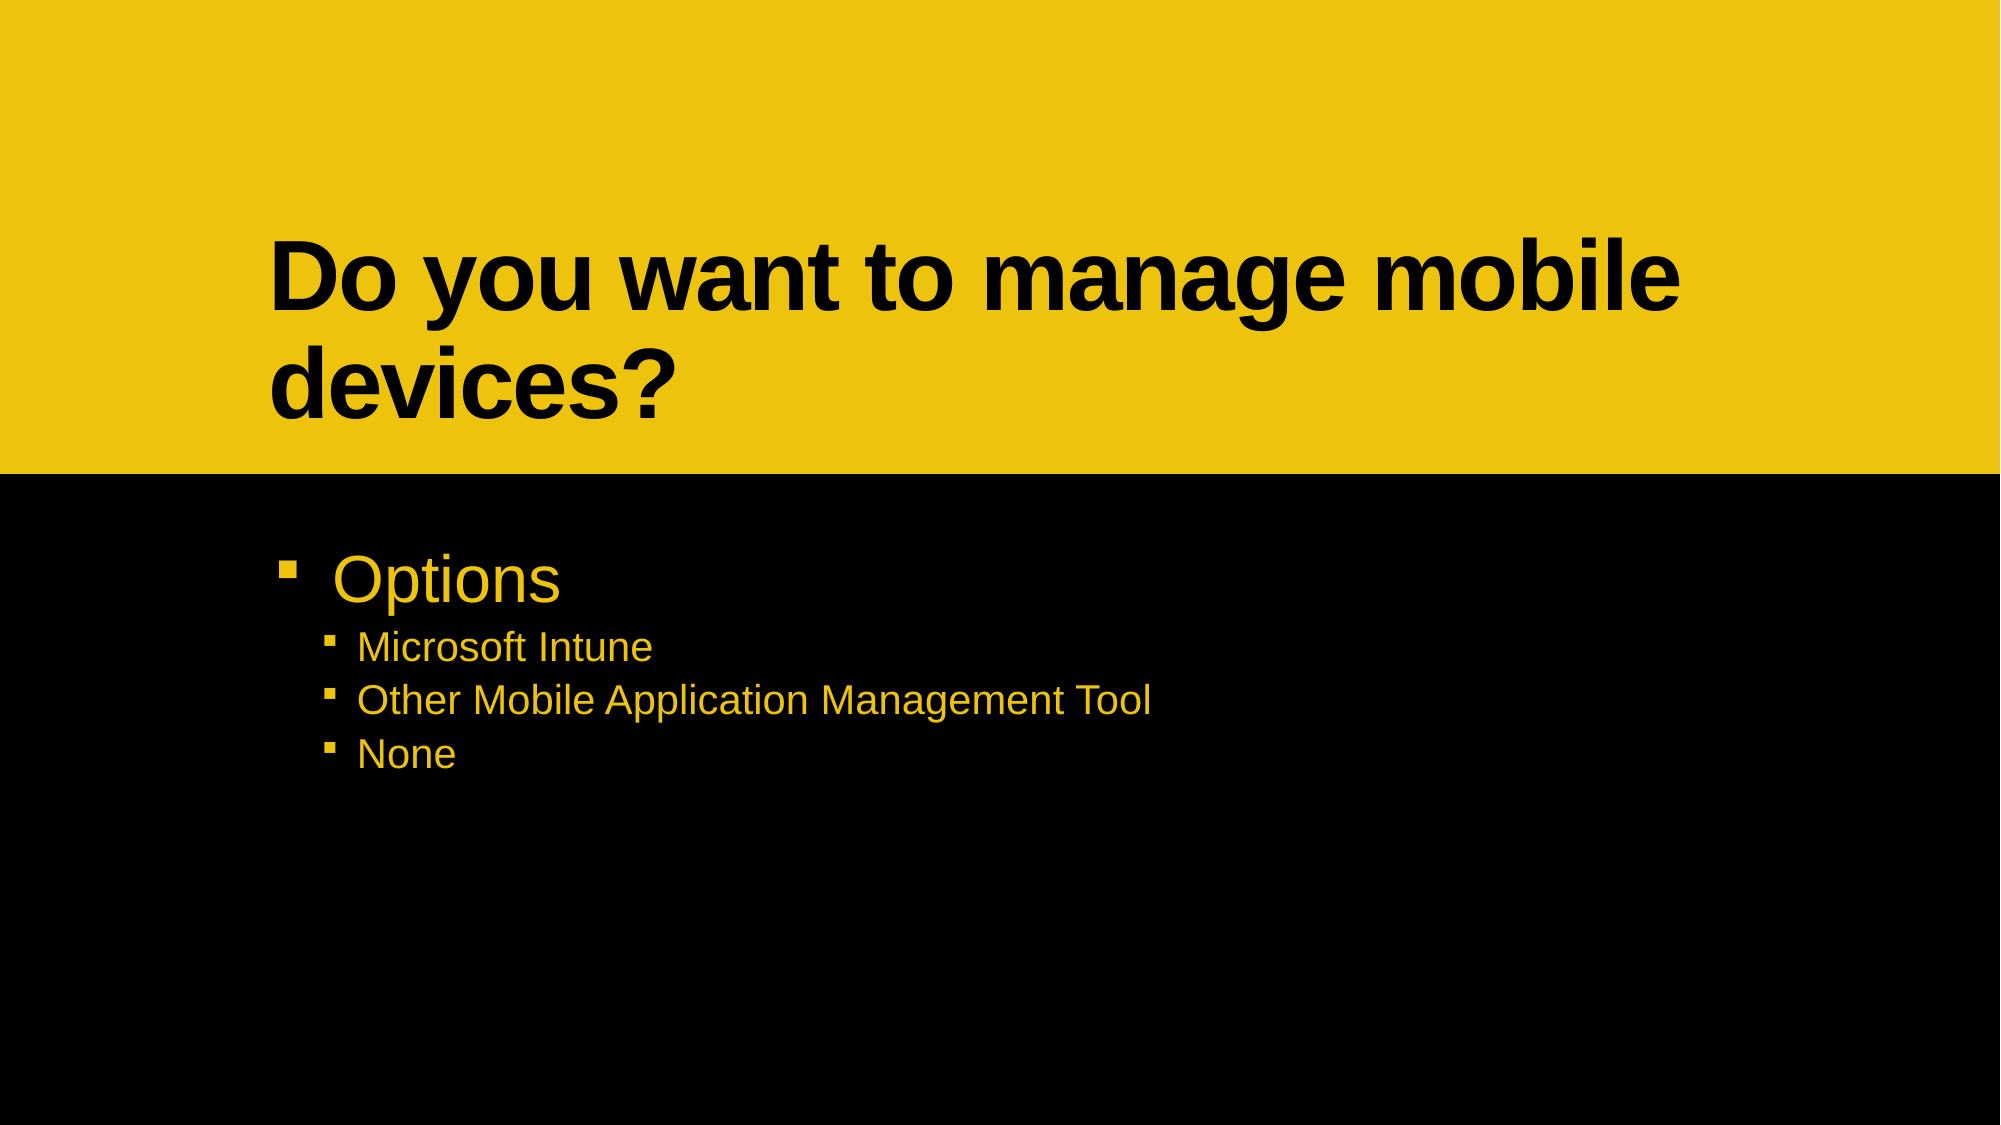

# Do you want to manage mobile devices?
Options
Microsoft Intune
Other Mobile Application Management Tool
None